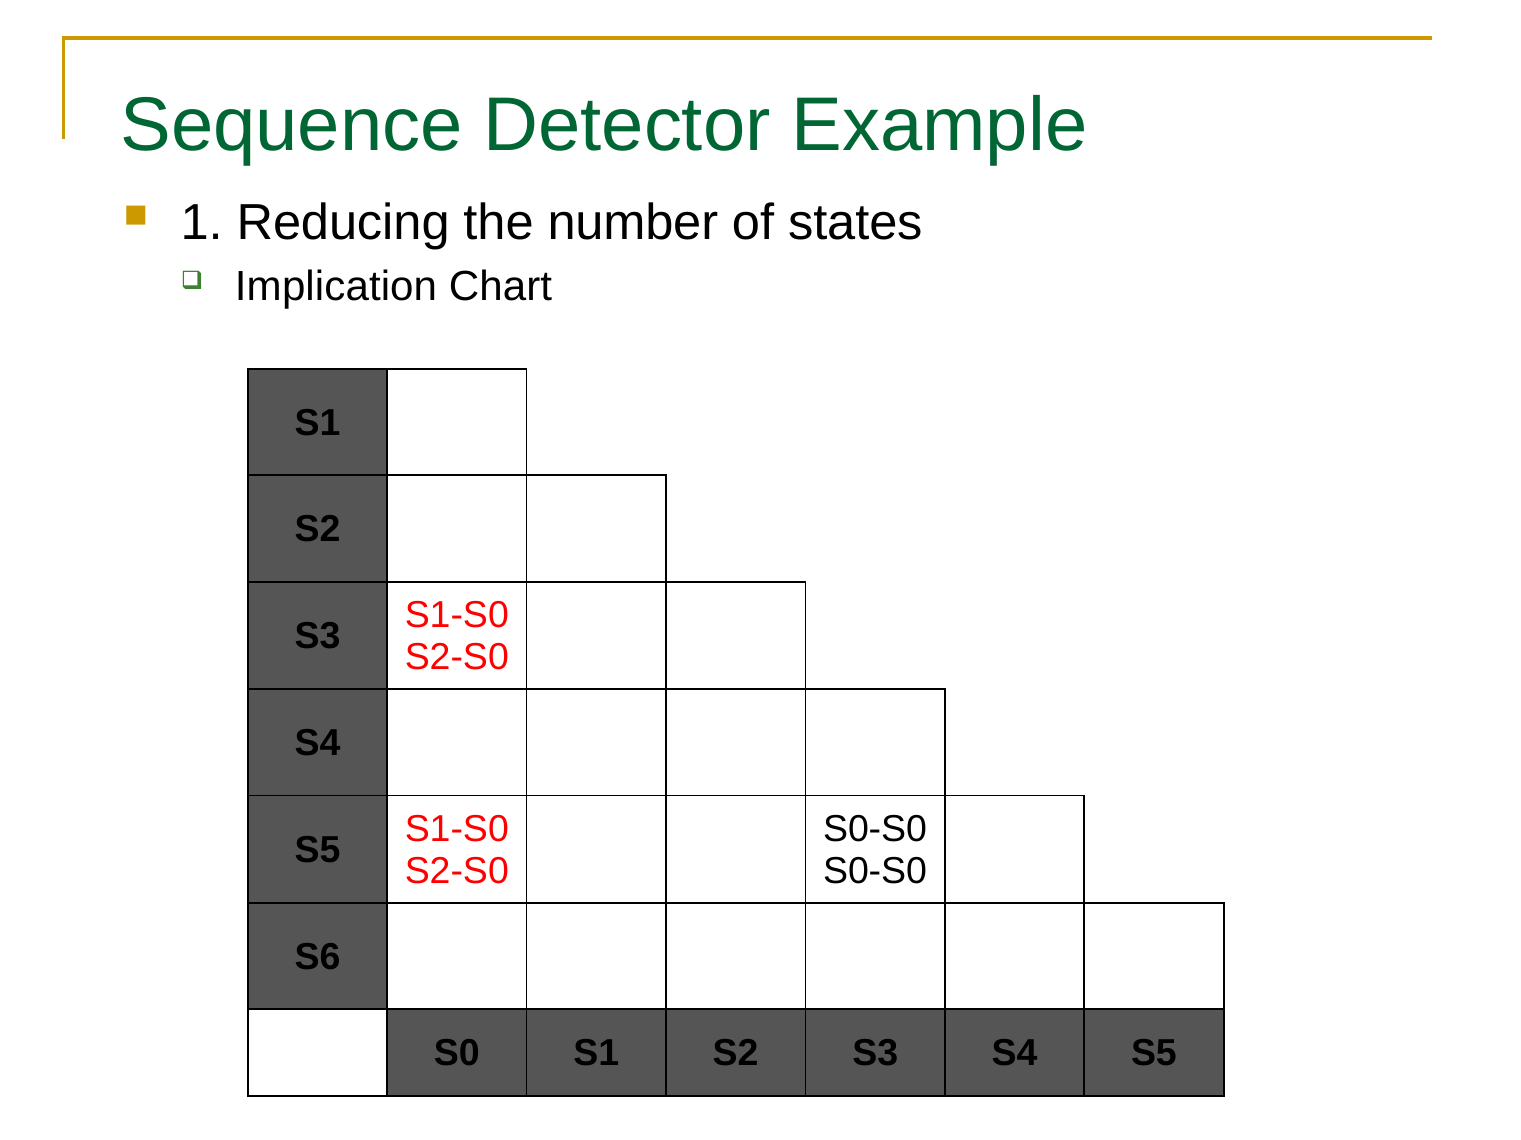

# Sequence Detector Example
1. Reducing the number of states
Implication Chart

| S1 |  |  |  |  |  |  |
| --- | --- | --- | --- | --- | --- | --- |
| S2 |  |  |  |  |  |  |
| S3 | S1-S0 S2-S0 |  |  |  |  |  |
| S4 |  |  |  |  |  |  |
| S5 | S1-S0 S2-S0 |  |  | S0-S0 S0-S0 |  |  |
| S6 |  |  |  |  |  |  |
|  | S0 | S1 | S2 | S3 | S4 | S5 |